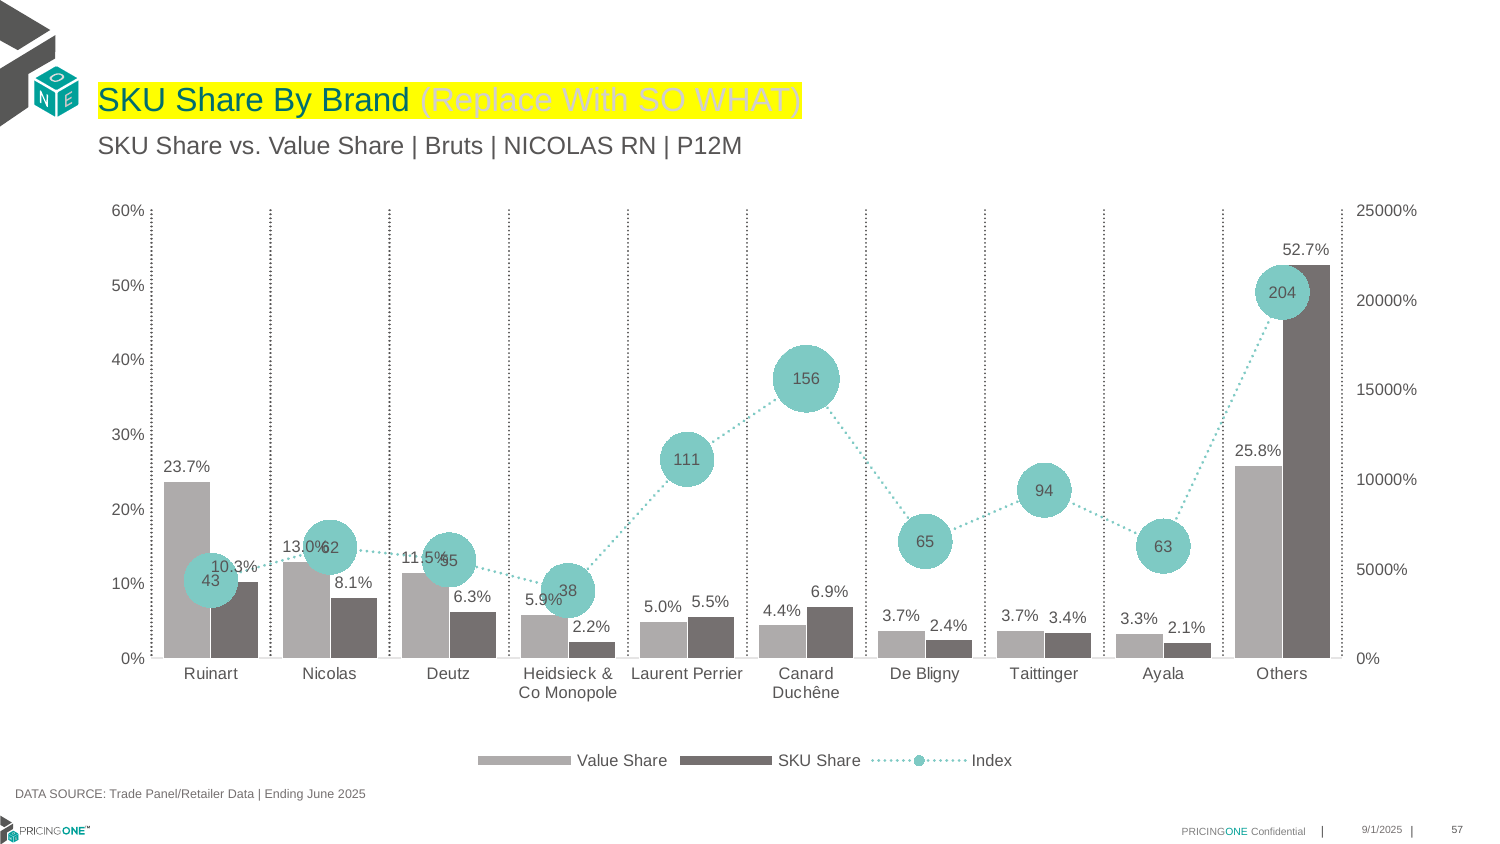

# SKU Share By Brand (Replace With SO WHAT)
SKU Share vs. Value Share | Bruts | NICOLAS RN | P12M

### Chart

| Category | Value Share | SKU Share | Index |
|---|---|---|---|
| Ruinart | 0.2369106761612124 | 0.10298507462686562 | 43.47000156159556 |
| Nicolas | 0.13003633850115914 | 0.08059701492537309 | 61.98037860367366 |
| Deutz | 0.11474530532206986 | 0.06293532338308455 | 54.84784166675594 |
| Heidsieck & Co Monopole | 0.05857330349616392 | 0.022139303482587056 | 37.797600888324496 |
| Laurent Perrier | 0.049758414310940385 | 0.0552238805970149 | 110.98400413630709 |
| Canard Duchêne | 0.04449252140391603 | 0.06940298507462683 | 155.98797929334322 |
| De Bligny | 0.03740629689800383 | 0.02437810945273631 | 65.17113821560143 |
| Taittinger | 0.03660111449631815 | 0.034328358208955204 | 93.79047245243974 |
| Ayala | 0.03340082413515668 | 0.02089552238805969 | 62.55990062851685 |
| Others | 0.2580752052750596 | 0.5271144278606963 | 204.2483807380455 |
DATA SOURCE: Trade Panel/Retailer Data | Ending June 2025

9/1/2025
57